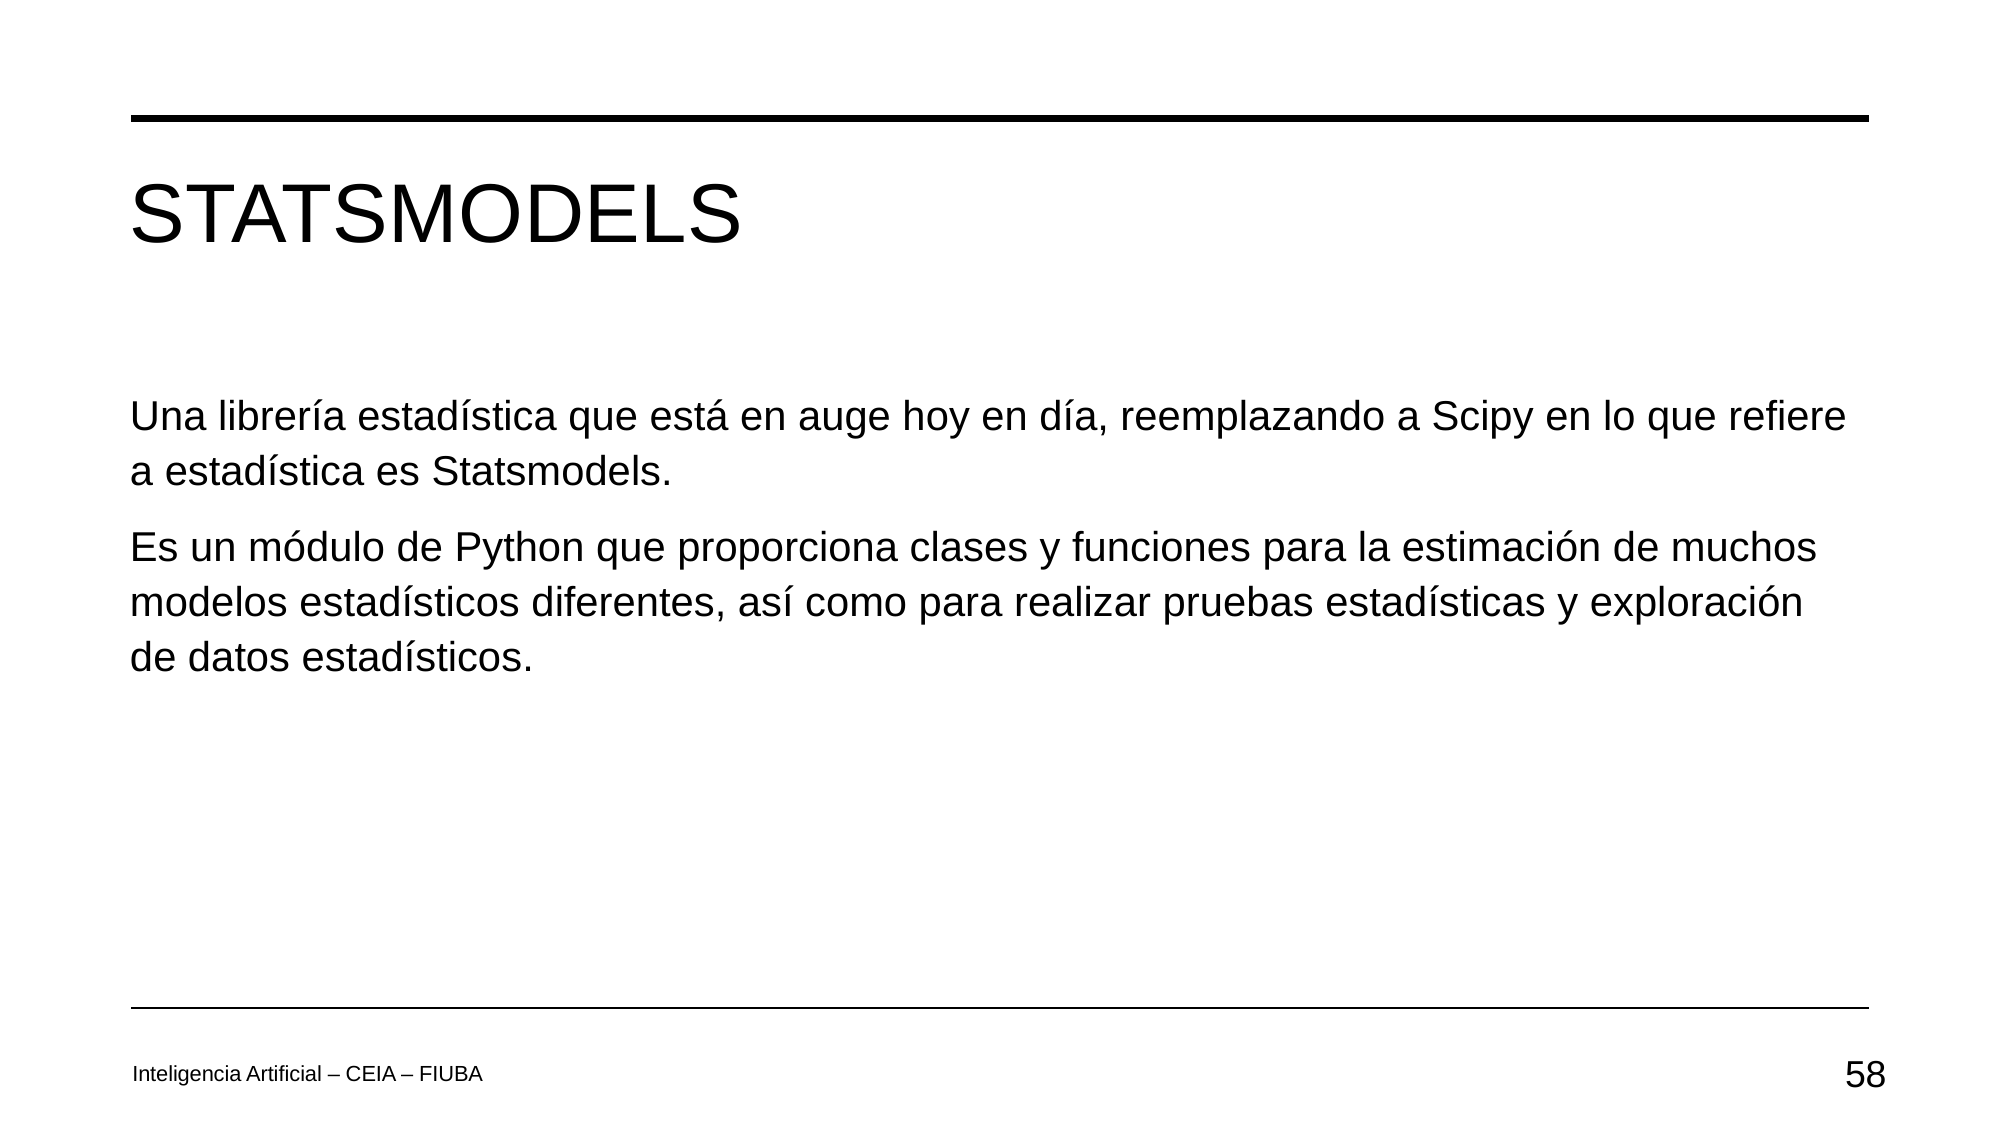

# Statsmodels
Una librería estadística que está en auge hoy en día, reemplazando a Scipy en lo que refiere a estadística es Statsmodels.
Es un módulo de Python que proporciona clases y funciones para la estimación de muchos modelos estadísticos diferentes, así como para realizar pruebas estadísticas y exploración de datos estadísticos.
Inteligencia Artificial – CEIA – FIUBA
58